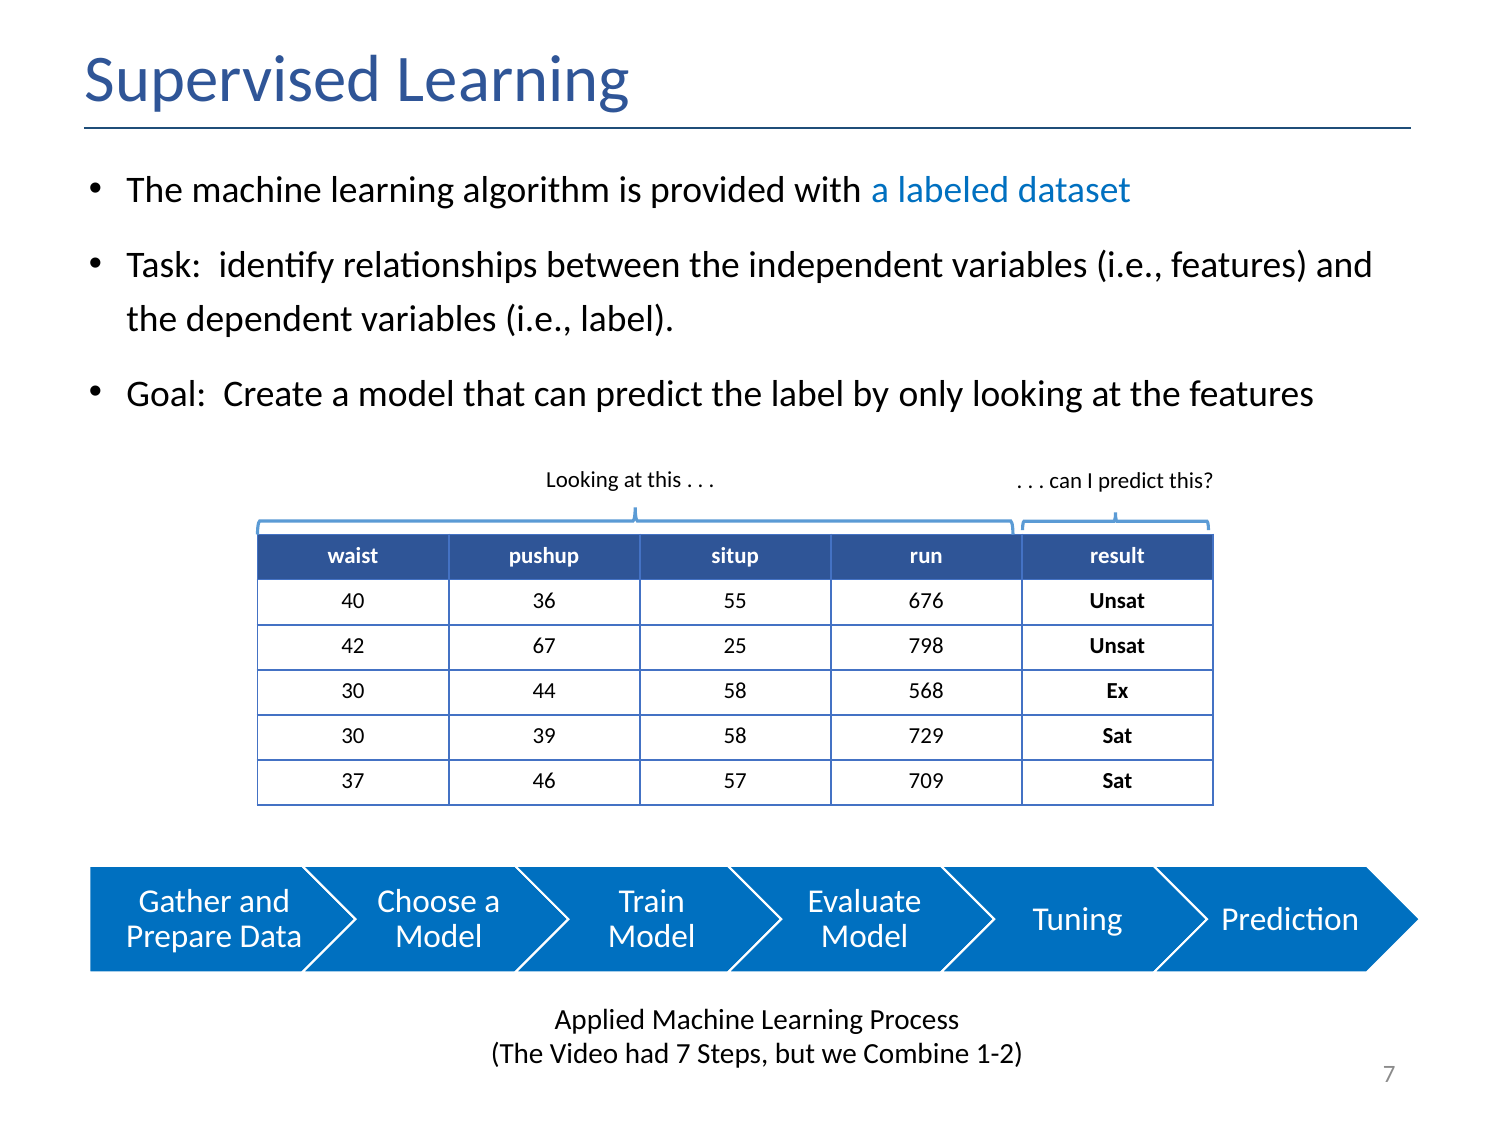

# Supervised Learning

The machine learning algorithm is provided with a labeled dataset
Task:  identify relationships between the independent variables (i.e., features) and the dependent variables (i.e., label).
Goal:  Create a model that can predict the label by only looking at the features

Looking at this . . .
. . . can I predict this?
| waist | pushup | situp | run | result |
| --- | --- | --- | --- | --- |
| 40 | 36 | 55 | 676 | Unsat |
| 42 | 67 | 25 | 798 | Unsat |
| 30 | 44 | 58 | 568 | Ex |
| 30 | 39 | 58 | 729 | Sat |
| 37 | 46 | 57 | 709 | Sat |
Gather and Prepare Data
Choose a Model
Train Model
Evaluate Model
Tuning
Prediction
Applied Machine Learning Process
(The Video had 7 Steps, but we Combine 1-2)
7